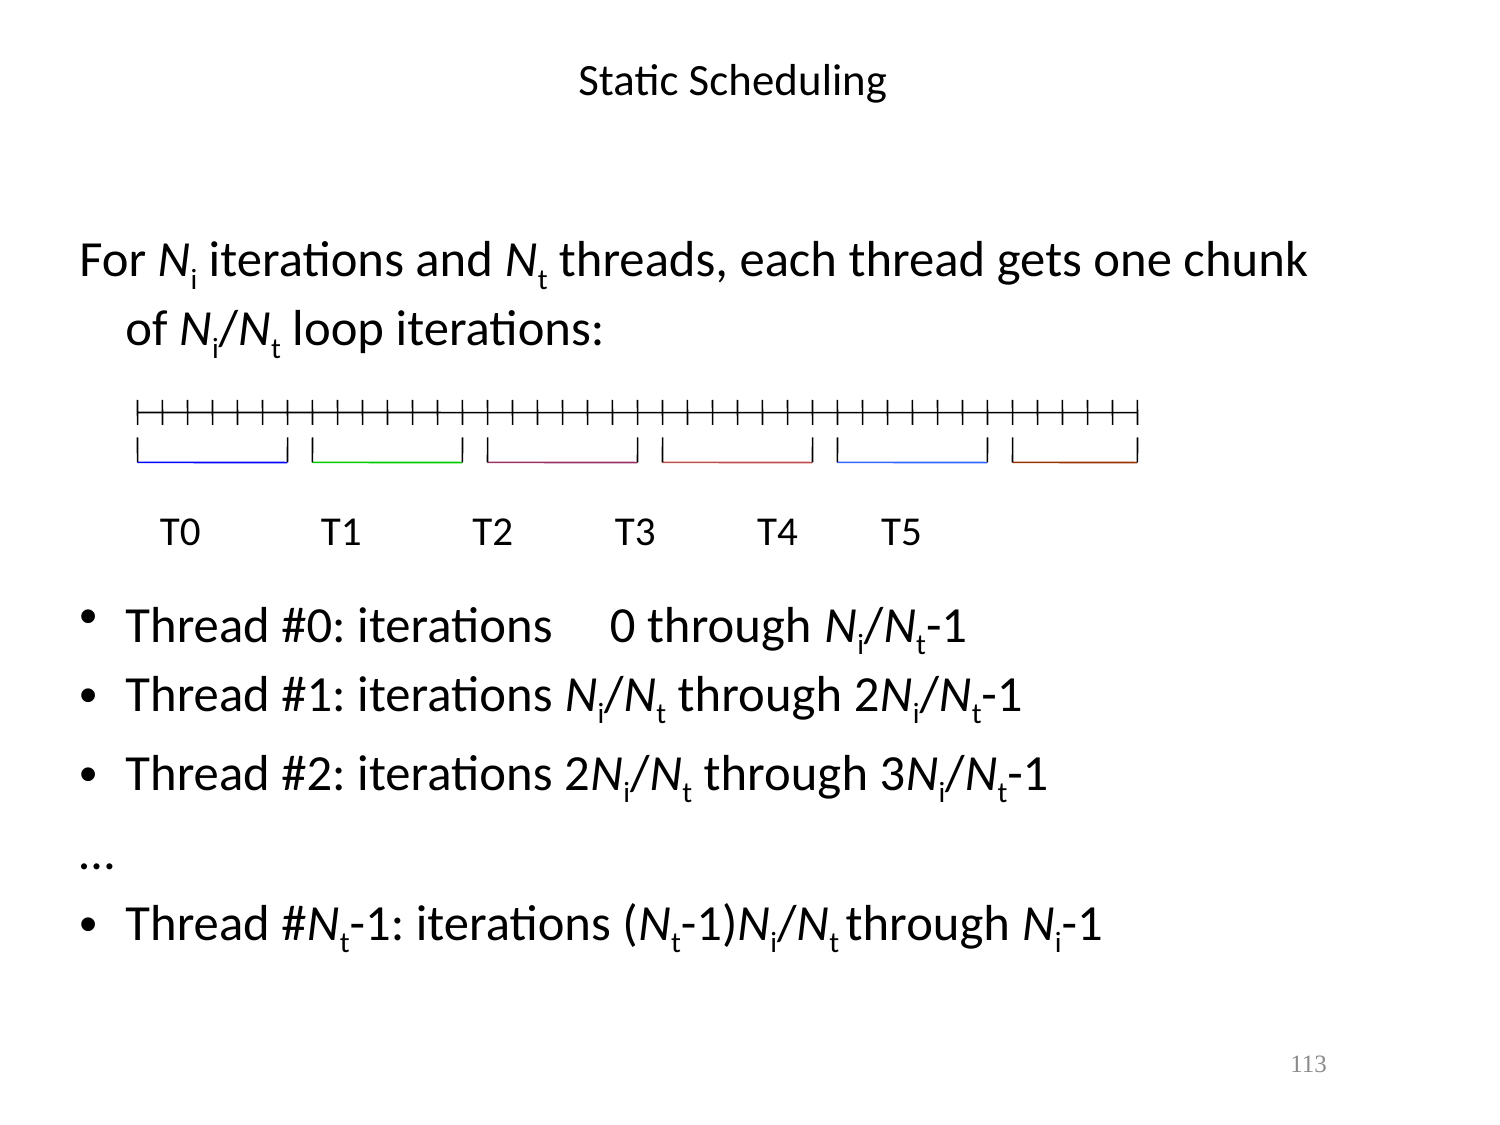

# Static Scheduling
For Ni iterations and Nt threads, each thread gets one chunk of Ni/Nt loop iterations:

       T0             T1            T2           T3           T4         T5

Thread #0: iterations     0 through Ni/Nt-1
Thread #1: iterations Ni/Nt through 2Ni/Nt-1
Thread #2: iterations 2Ni/Nt through 3Ni/Nt-1
…
Thread #Nt-1: iterations (Nt-1)Ni/Nt through Ni-1

113